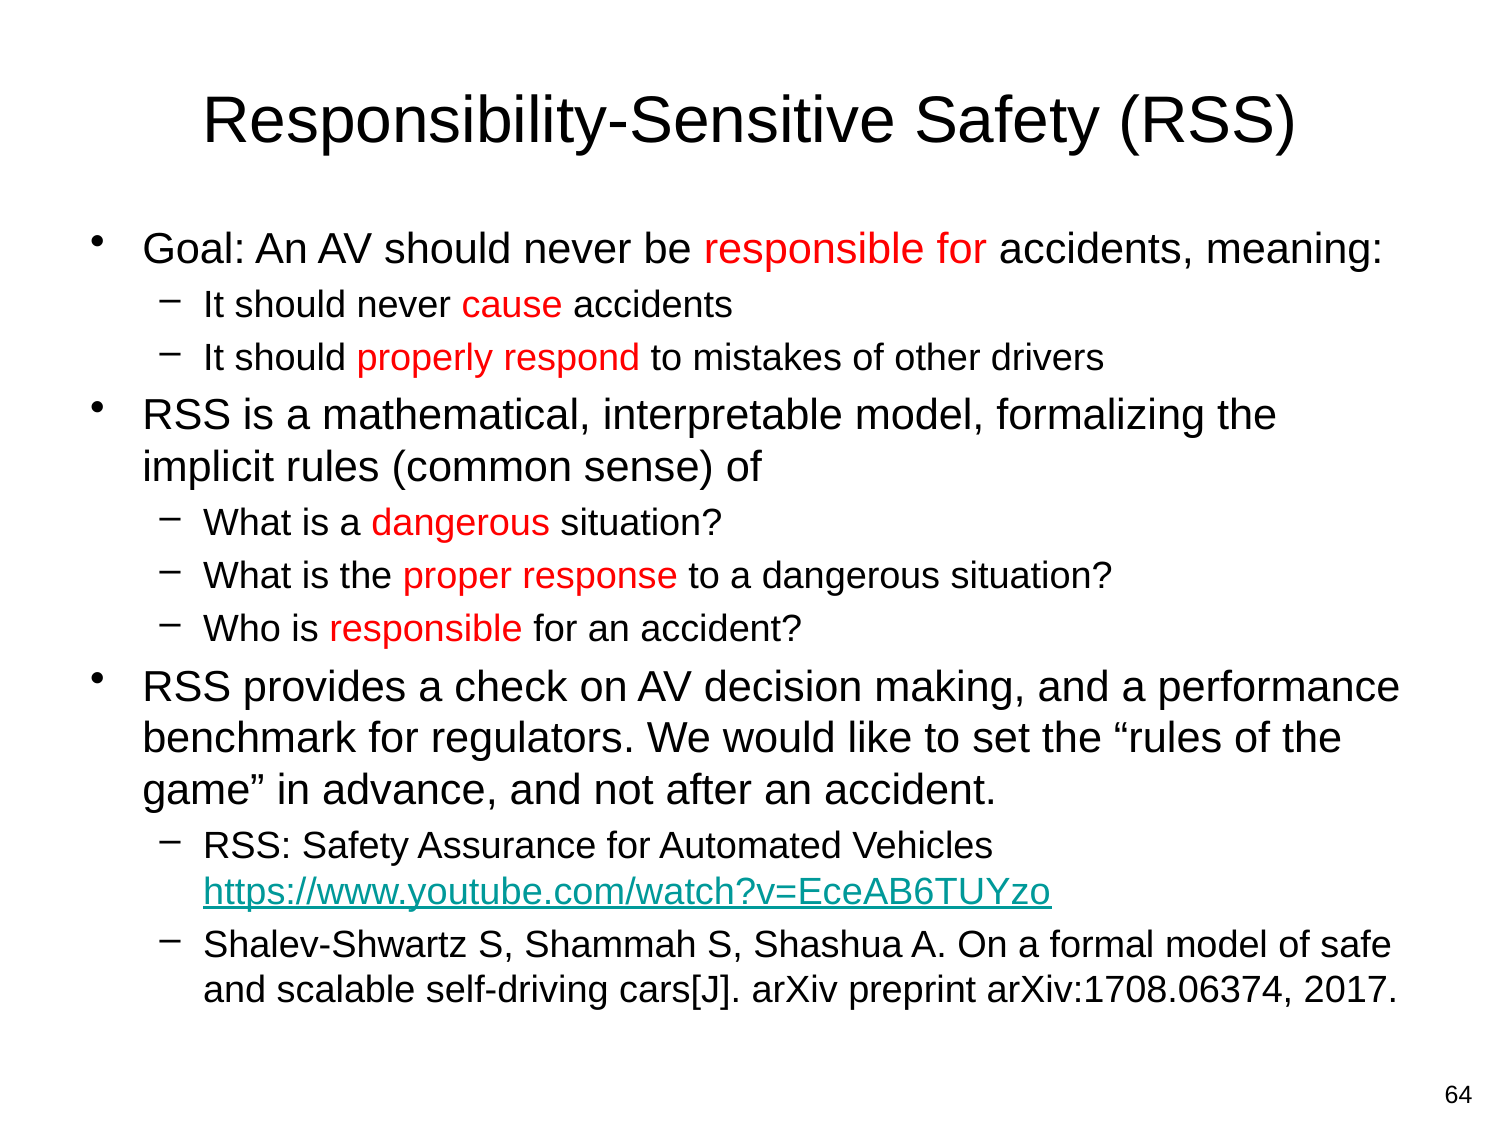

# Responsibility-Sensitive Safety (RSS)
Goal: An AV should never be responsible for accidents, meaning:
It should never cause accidents
It should properly respond to mistakes of other drivers
RSS is a mathematical, interpretable model, formalizing the implicit rules (common sense) of
What is a dangerous situation?
What is the proper response to a dangerous situation?
Who is responsible for an accident?
RSS provides a check on AV decision making, and a performance benchmark for regulators. We would like to set the “rules of the game” in advance, and not after an accident.
RSS: Safety Assurance for Automated Vehicles https://www.youtube.com/watch?v=EceAB6TUYzo
Shalev-Shwartz S, Shammah S, Shashua A. On a formal model of safe and scalable self-driving cars[J]. arXiv preprint arXiv:1708.06374, 2017.
64